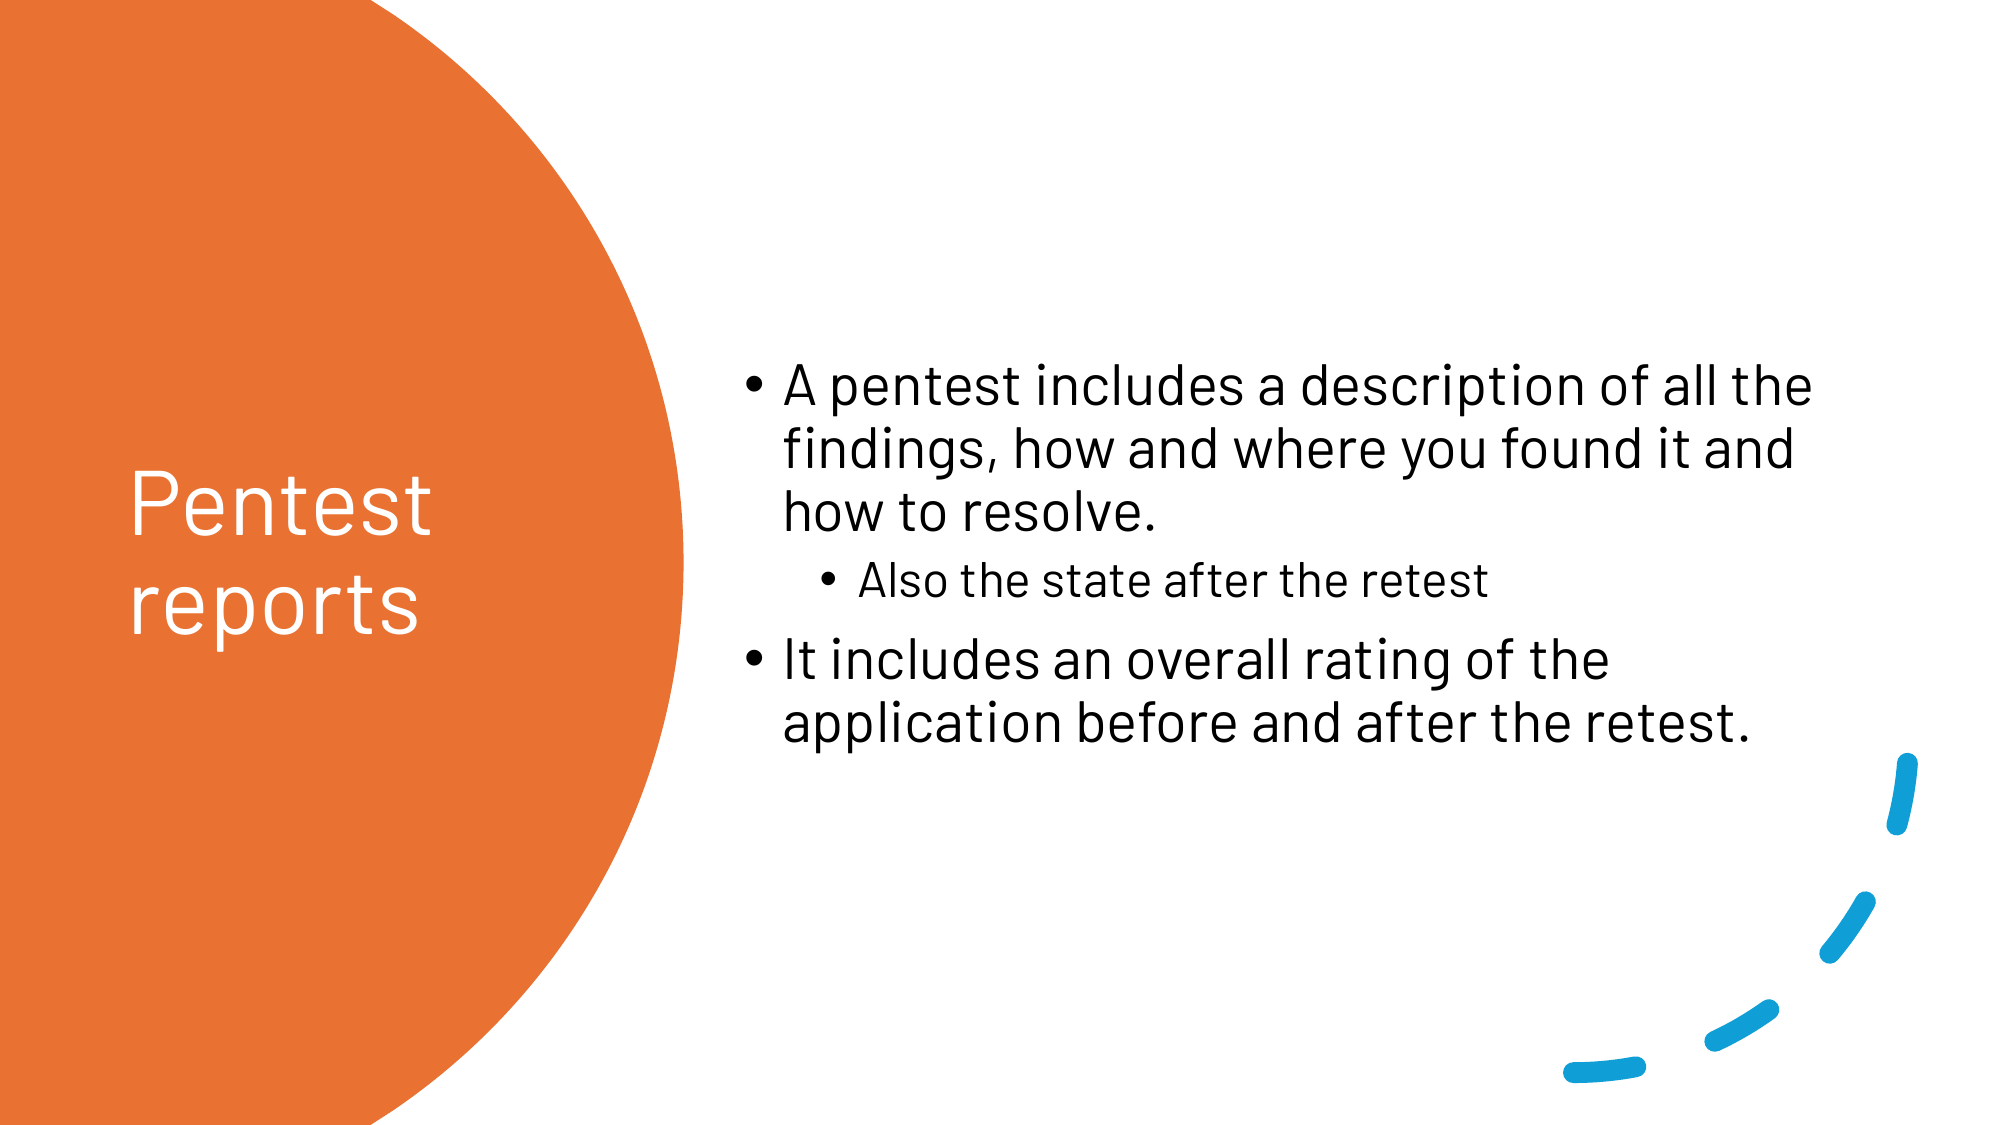

A pentest includes a description of all the findings, how and where you found it and how to resolve.
Also the state after the retest
It includes an overall rating of the application before and after the retest.
# Pentest reports